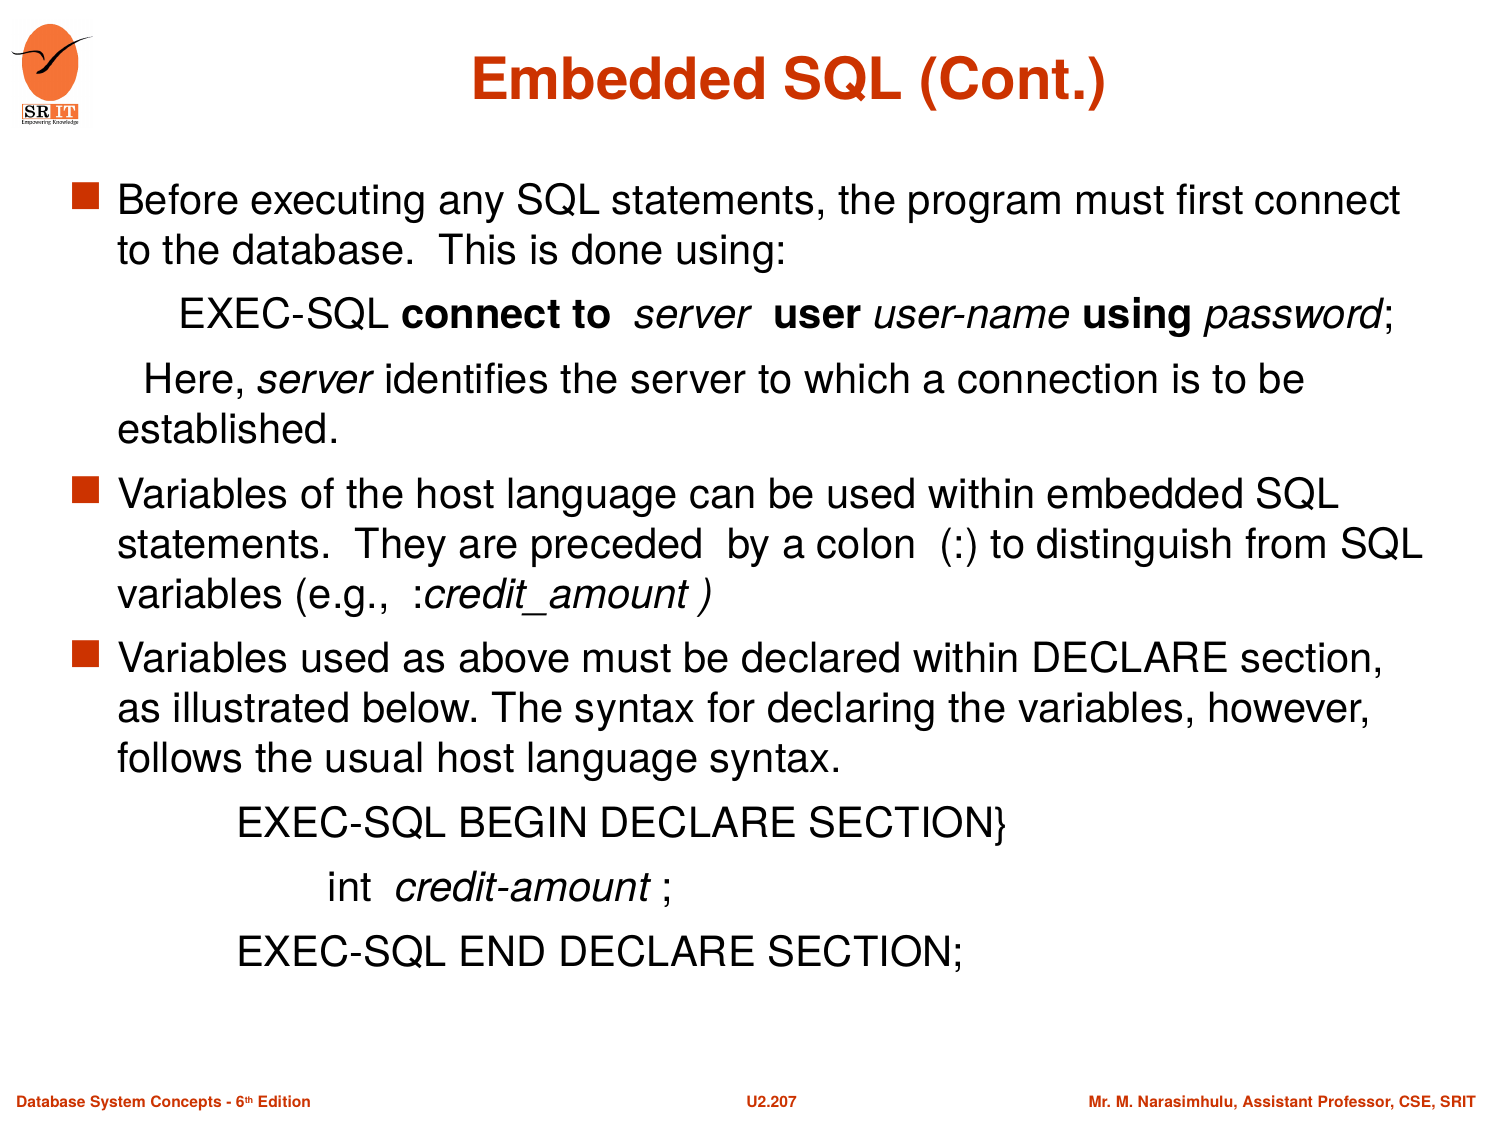

# Embedded SQL (Cont.)
Before executing any SQL statements, the program must first connect to the database.  This is done using:
         EXEC-SQL connect to  server  user user-name using password;
      Here, server identifies the server to which a connection is to be established.
Variables of the host language can be used within embedded SQL statements.  They are preceded  by a colon  (:) to distinguish from SQL variables (e.g.,  :credit_amount )
Variables used as above must be declared within DECLARE section, as illustrated below. The syntax for declaring the variables, however, follows the usual host language syntax.
              EXEC-SQL BEGIN DECLARE SECTION}
                      int  credit-amount ;
              EXEC-SQL END DECLARE SECTION;